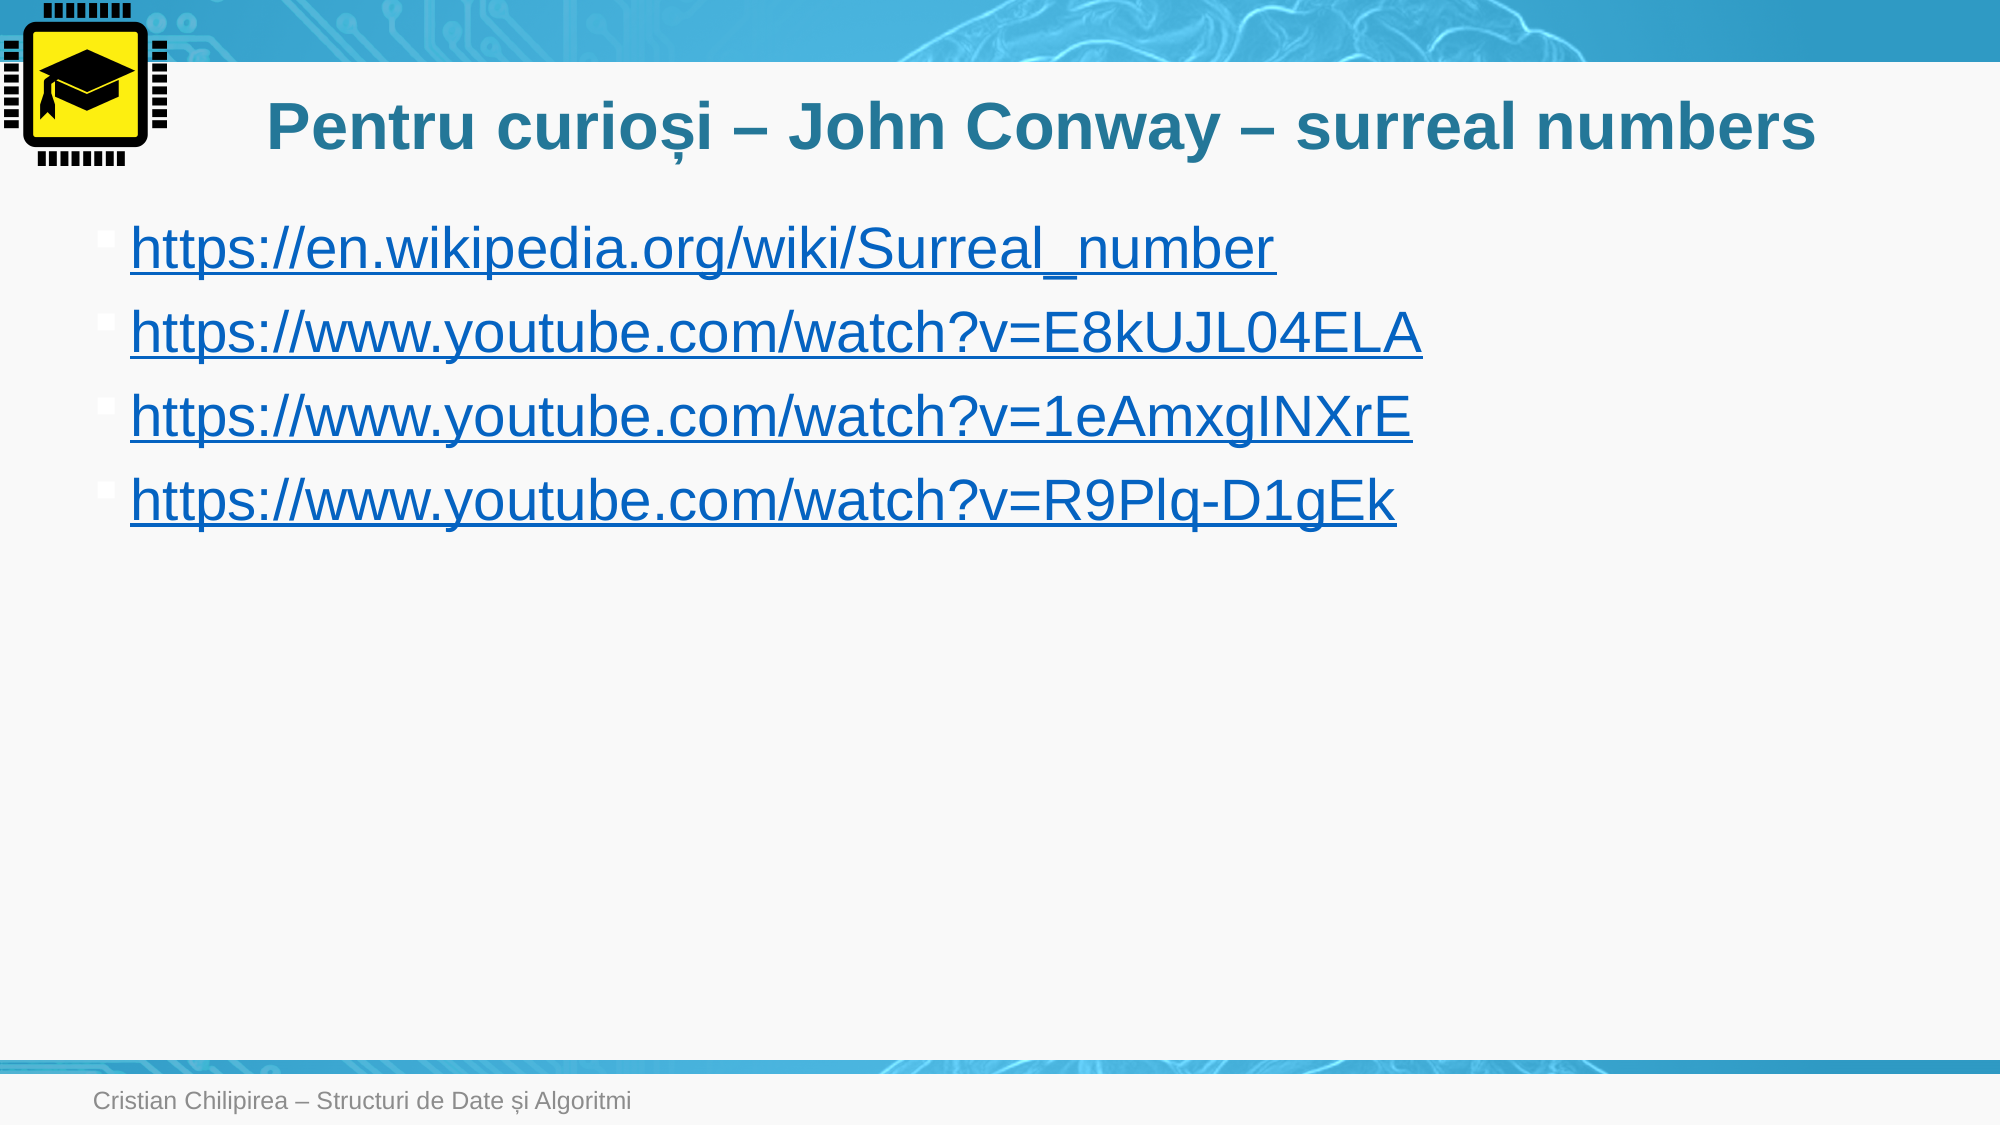

# Pentru curioși – John Conway – surreal numbers
https://en.wikipedia.org/wiki/Surreal_number
https://www.youtube.com/watch?v=E8kUJL04ELA
https://www.youtube.com/watch?v=1eAmxgINXrE
https://www.youtube.com/watch?v=R9Plq-D1gEk
Cristian Chilipirea – Structuri de Date și Algoritmi